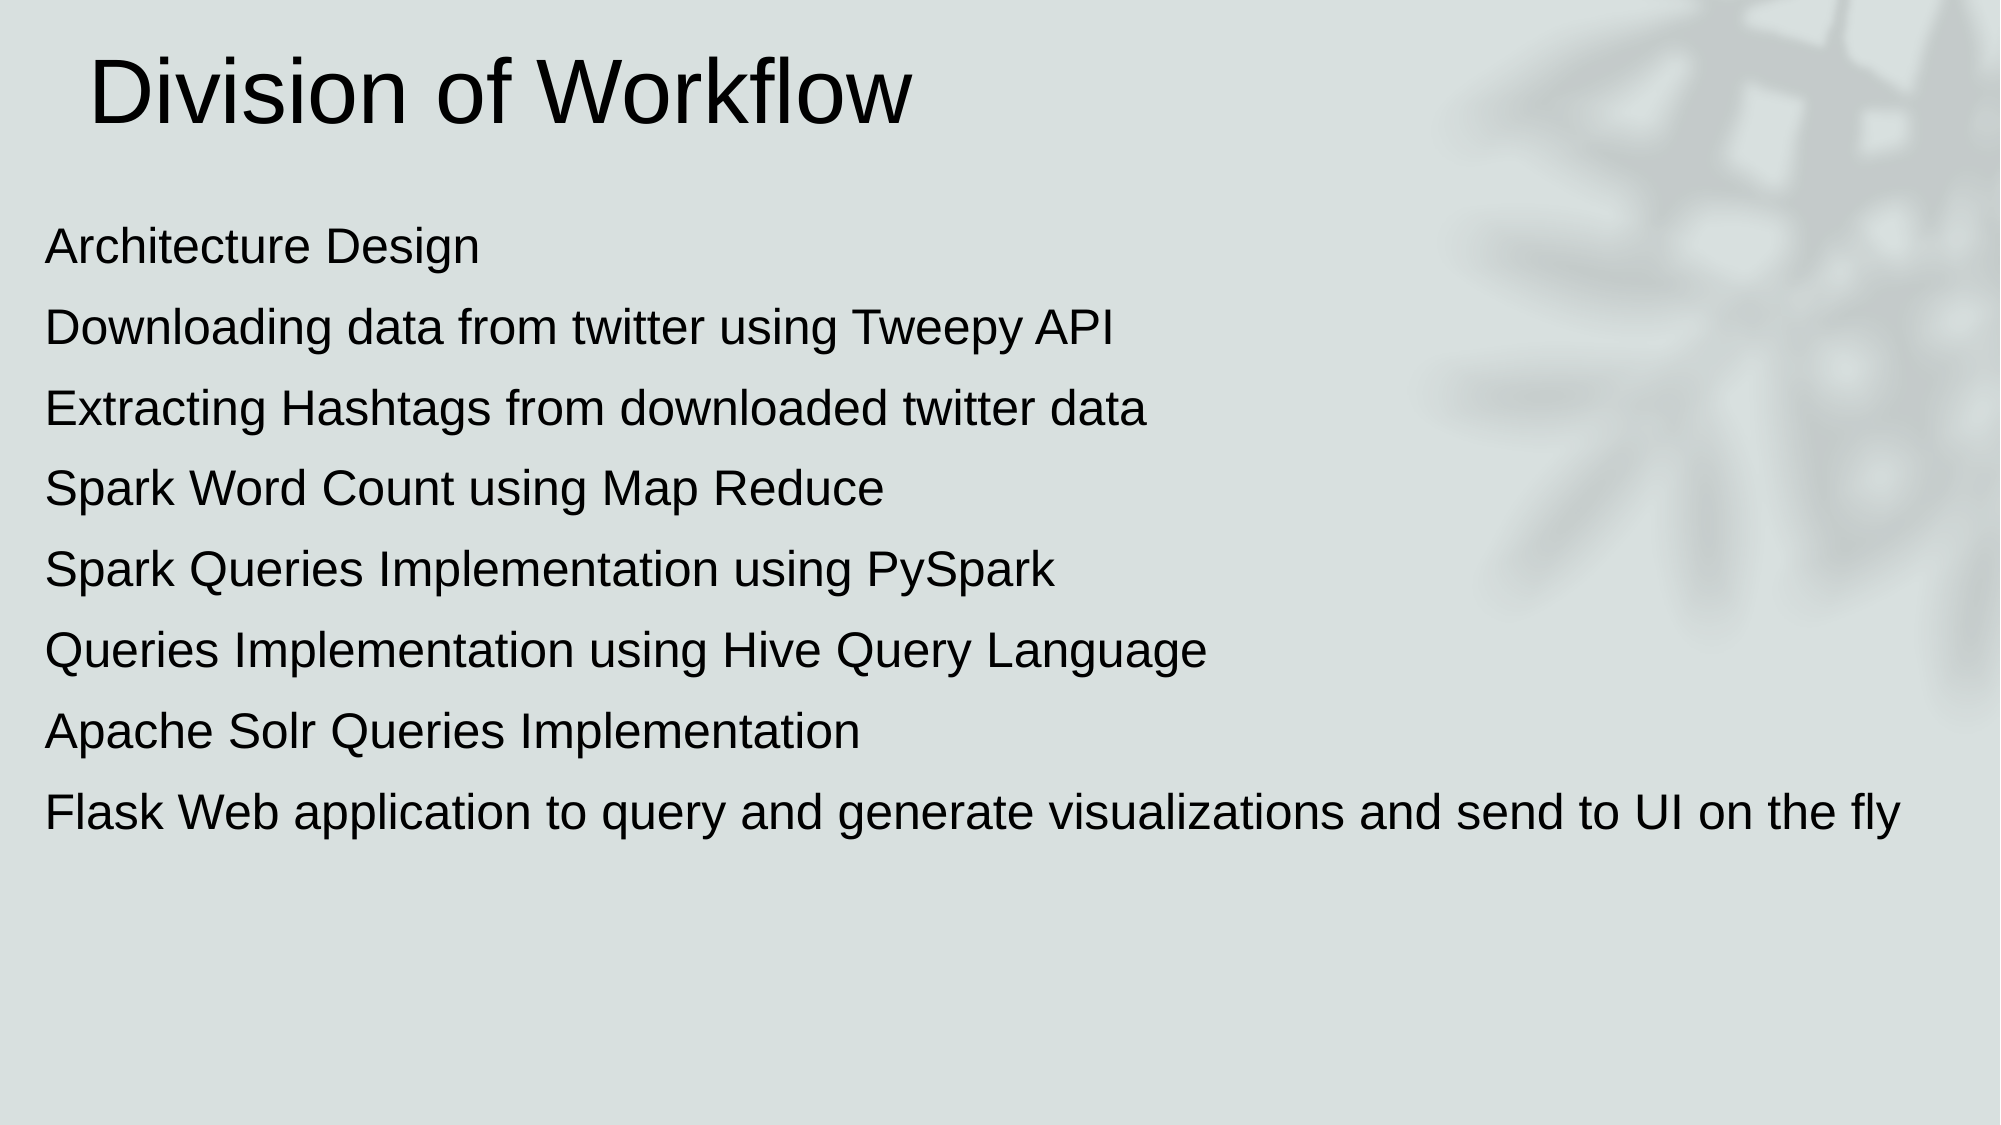

# Division of Workflow
Architecture Design
Downloading data from twitter using Tweepy API
Extracting Hashtags from downloaded twitter data
Spark Word Count using Map Reduce
Spark Queries Implementation using PySpark
Queries Implementation using Hive Query Language
Apache Solr Queries Implementation
Flask Web application to query and generate visualizations and send to UI on the fly